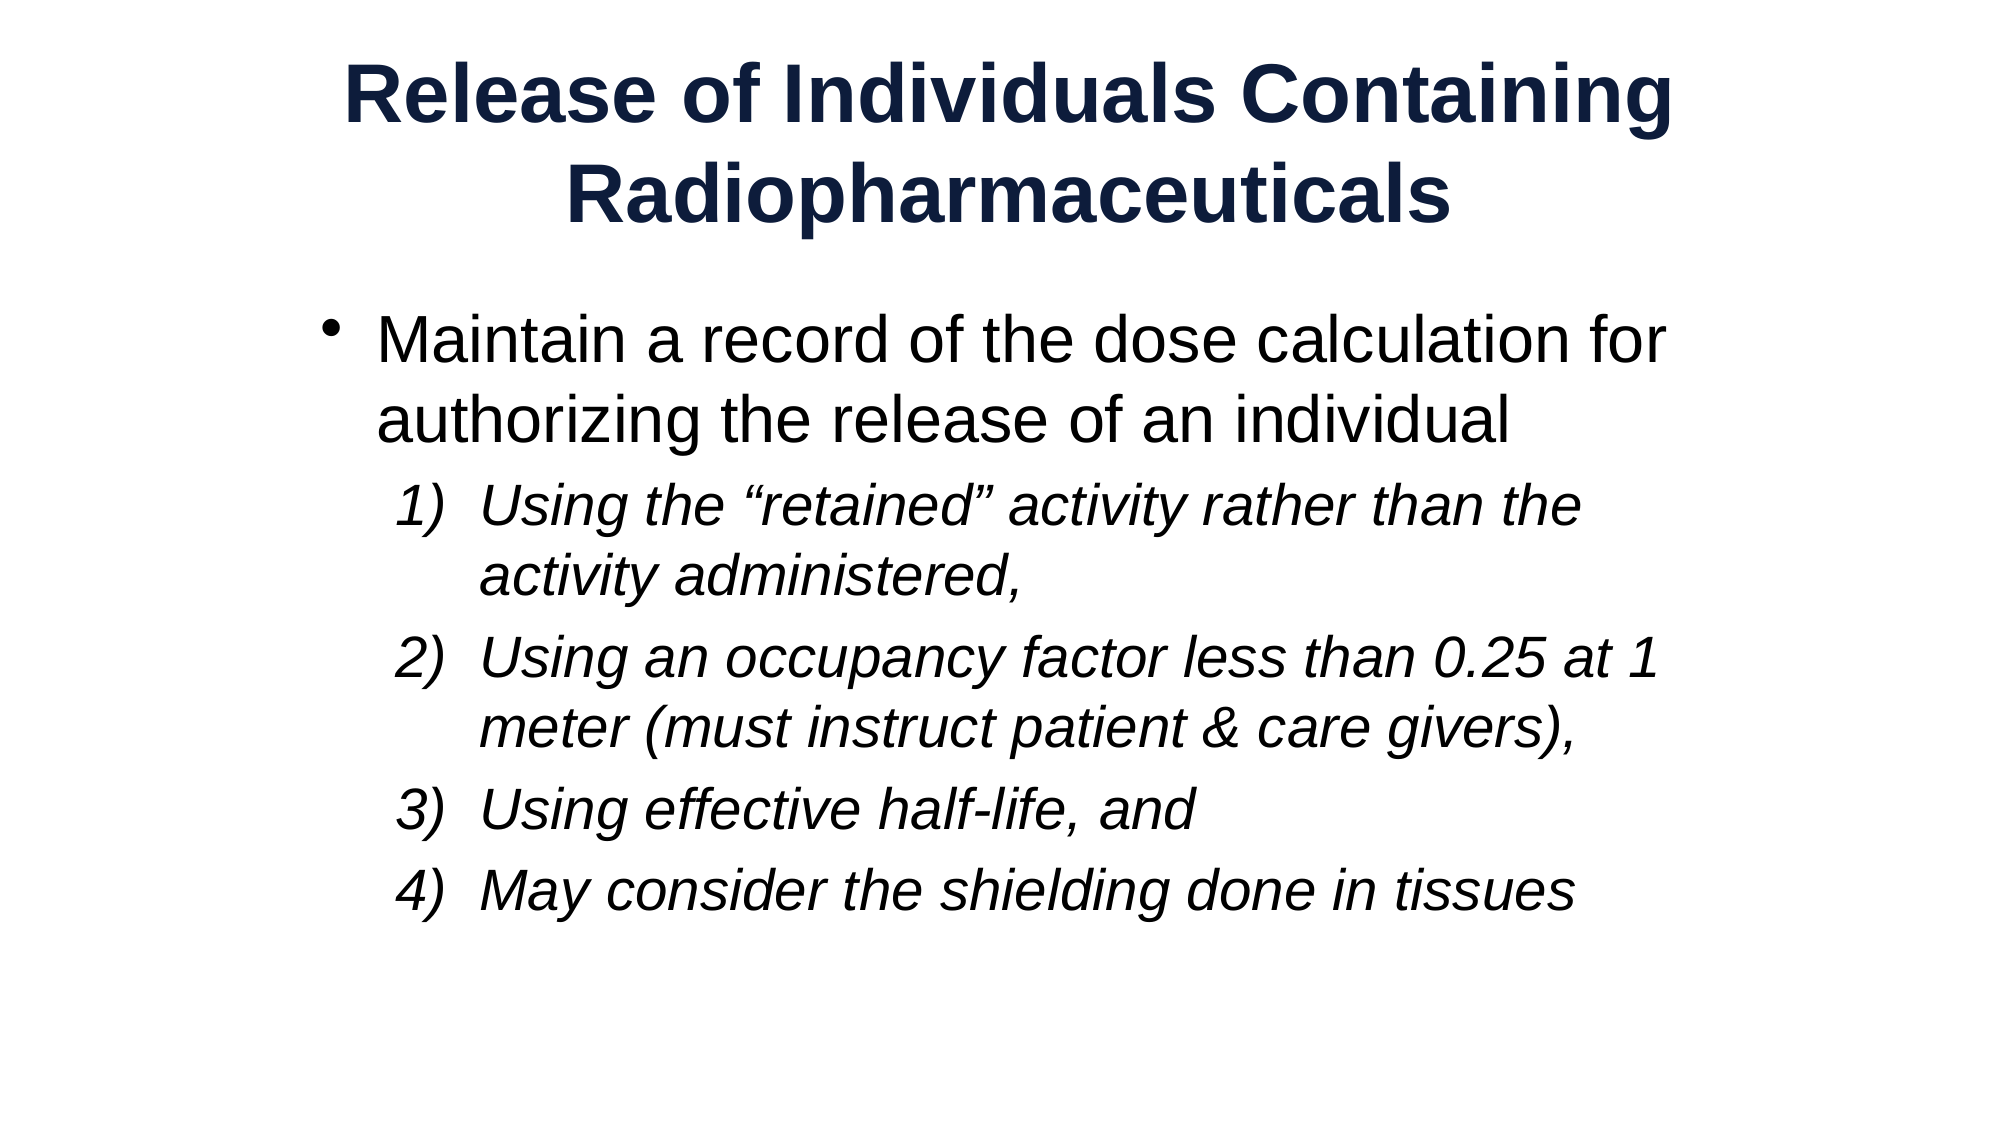

Release of Individuals Containing
Radiopharmaceuticals
Maintain a record of the dose calculation for authorizing the release of an individual
Using the “retained” activity rather than the activity administered,
Using an occupancy factor less than 0.25 at 1 meter (must instruct patient & care givers),
Using effective half-life, and
May consider the shielding done in tissues